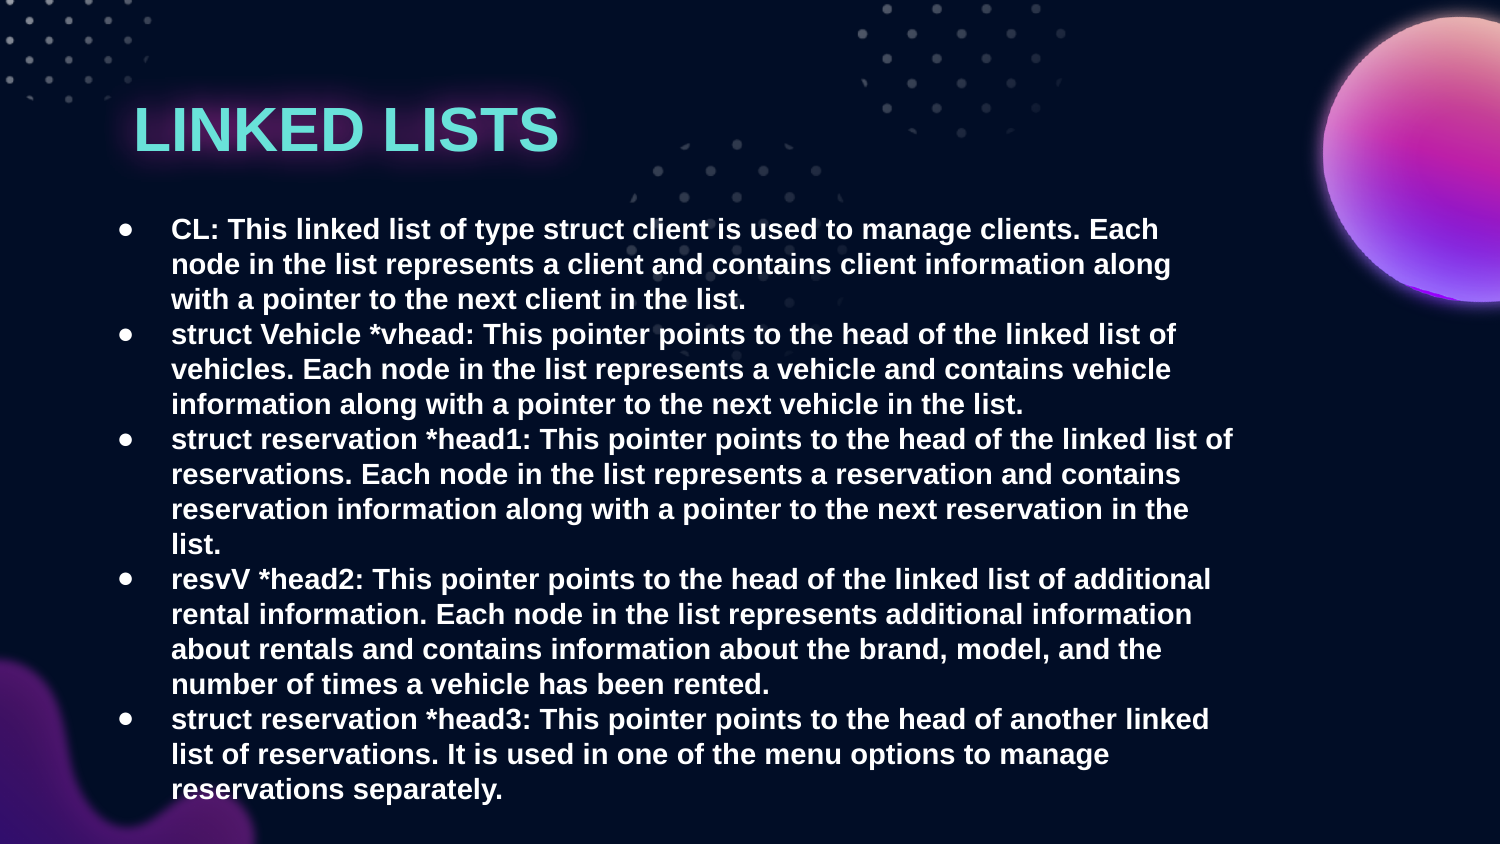

# LINKED LISTS
CL: This linked list of type struct client is used to manage clients. Each node in the list represents a client and contains client information along with a pointer to the next client in the list.
struct Vehicle *vhead: This pointer points to the head of the linked list of vehicles. Each node in the list represents a vehicle and contains vehicle information along with a pointer to the next vehicle in the list.
struct reservation *head1: This pointer points to the head of the linked list of reservations. Each node in the list represents a reservation and contains reservation information along with a pointer to the next reservation in the list.
resvV *head2: This pointer points to the head of the linked list of additional rental information. Each node in the list represents additional information about rentals and contains information about the brand, model, and the number of times a vehicle has been rented.
struct reservation *head3: This pointer points to the head of another linked list of reservations. It is used in one of the menu options to manage reservations separately.